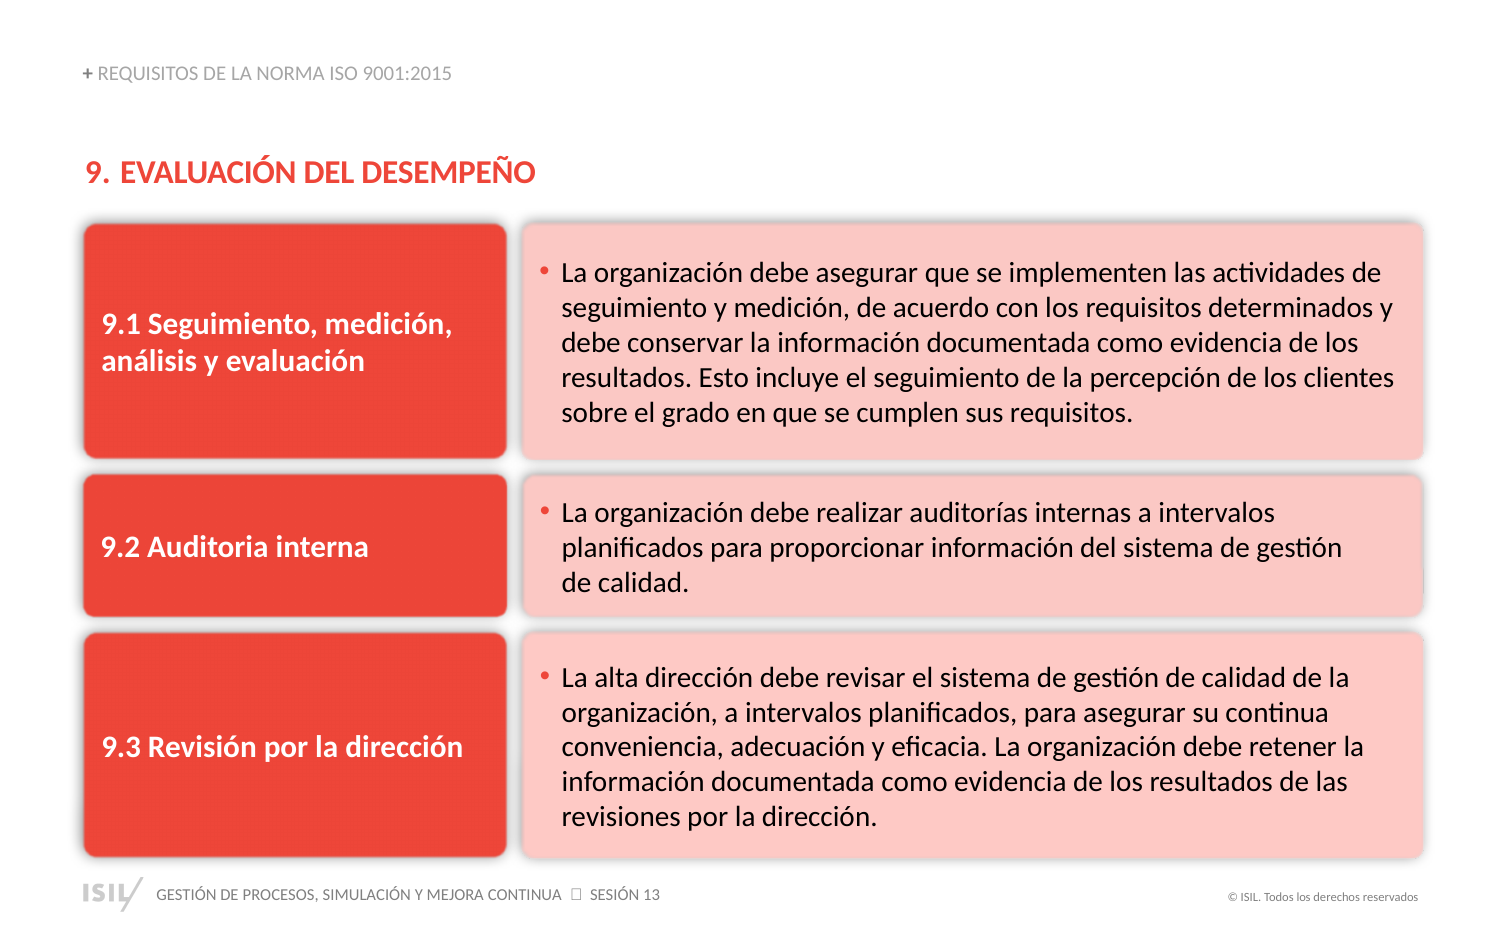

+ REQUISITOS DE LA NORMA ISO 9001:2015
EVALUACIÓN DEL DESEMPEÑO
9.1 Seguimiento, medición, análisis y evaluación
La organización debe asegurar que se implementen las actividades de seguimiento y medición, de acuerdo con los requisitos determinados y debe conservar la información documentada como evidencia de los resultados. Esto incluye el seguimiento de la percepción de los clientes sobre el grado en que se cumplen sus requisitos.
9.2 Auditoria interna
La organización debe realizar auditorías internas a intervalos planificados para proporcionar información del sistema de gestión
de calidad.
9.3 Revisión por la dirección
La alta dirección debe revisar el sistema de gestión de calidad de la organización, a intervalos planificados, para asegurar su continua conveniencia, adecuación y eficacia. La organización debe retener la información documentada como evidencia de los resultados de las revisiones por la dirección.